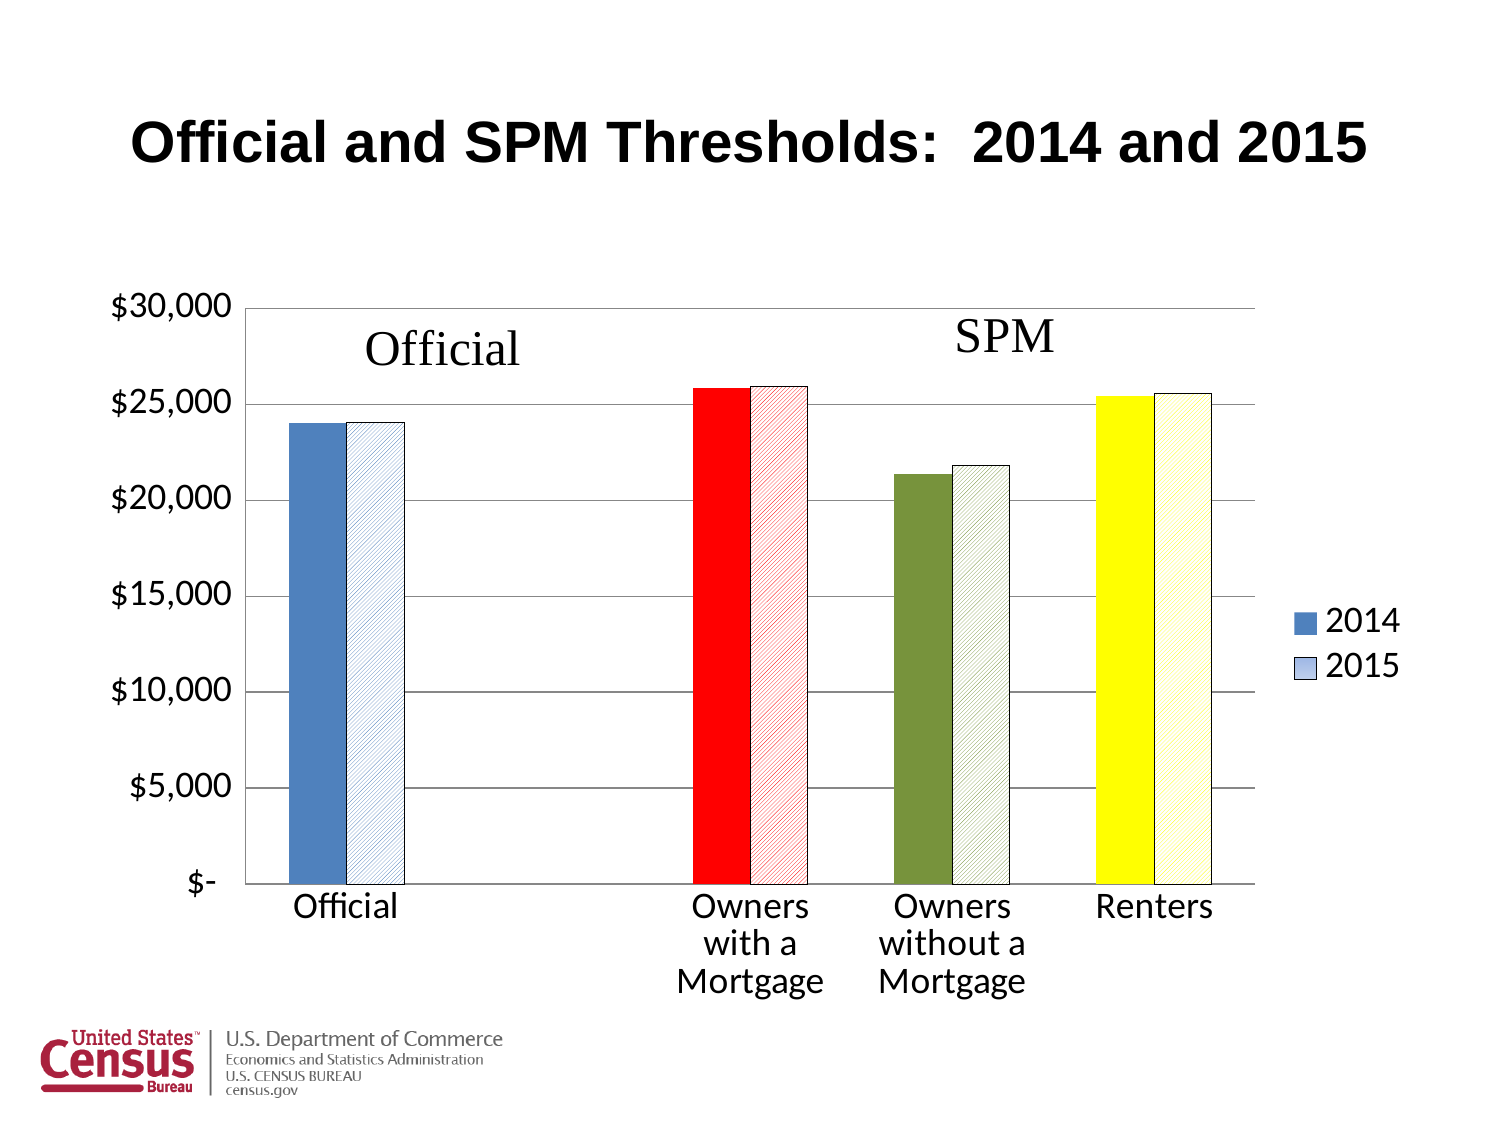

# Official and SPM Thresholds:  2014 and 2015

### Chart

| Category | 2014 | 2015 |
|---|---|---|
| Official | 24008.0 | 24036.0 |
|  | None | None |
| Owners with a Mortgage | 25844.0 | 25930.0 |
| Owners without a Mortgage | 21380.0 | 21806.0 |
| Renters | 25460.0 | 25583.0 |